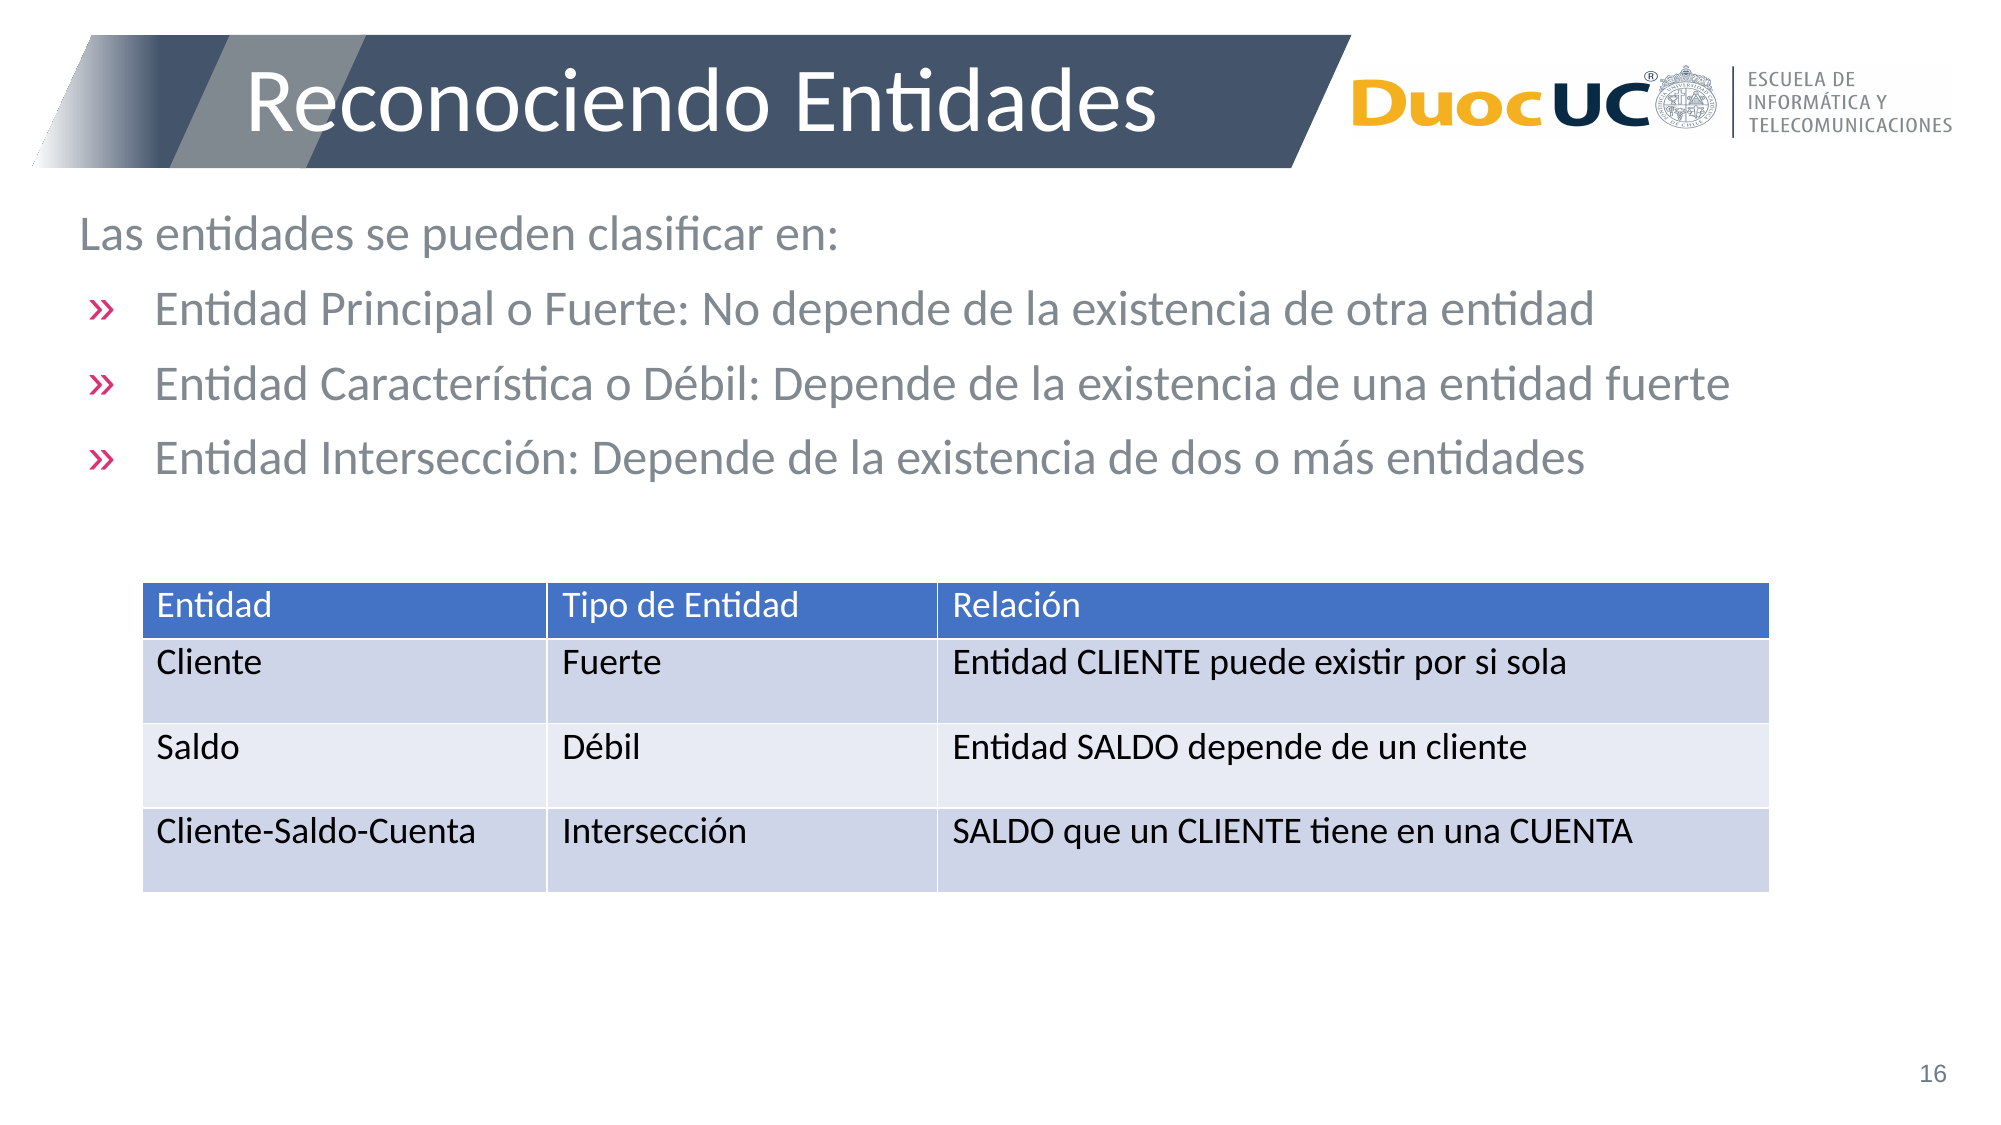

# Reconociendo Entidades
Las entidades se pueden clasificar en:
Entidad Principal o Fuerte: No depende de la existencia de otra entidad
Entidad Característica o Débil: Depende de la existencia de una entidad fuerte
Entidad Intersección: Depende de la existencia de dos o más entidades

| Entidad | Tipo de Entidad | Relación |
| --- | --- | --- |
| Cliente | Fuerte | Entidad CLIENTE puede existir por si sola |
| Saldo | Débil | Entidad SALDO depende de un cliente |
| Cliente-Saldo-Cuenta | Intersección | SALDO que un CLIENTE tiene en una CUENTA |